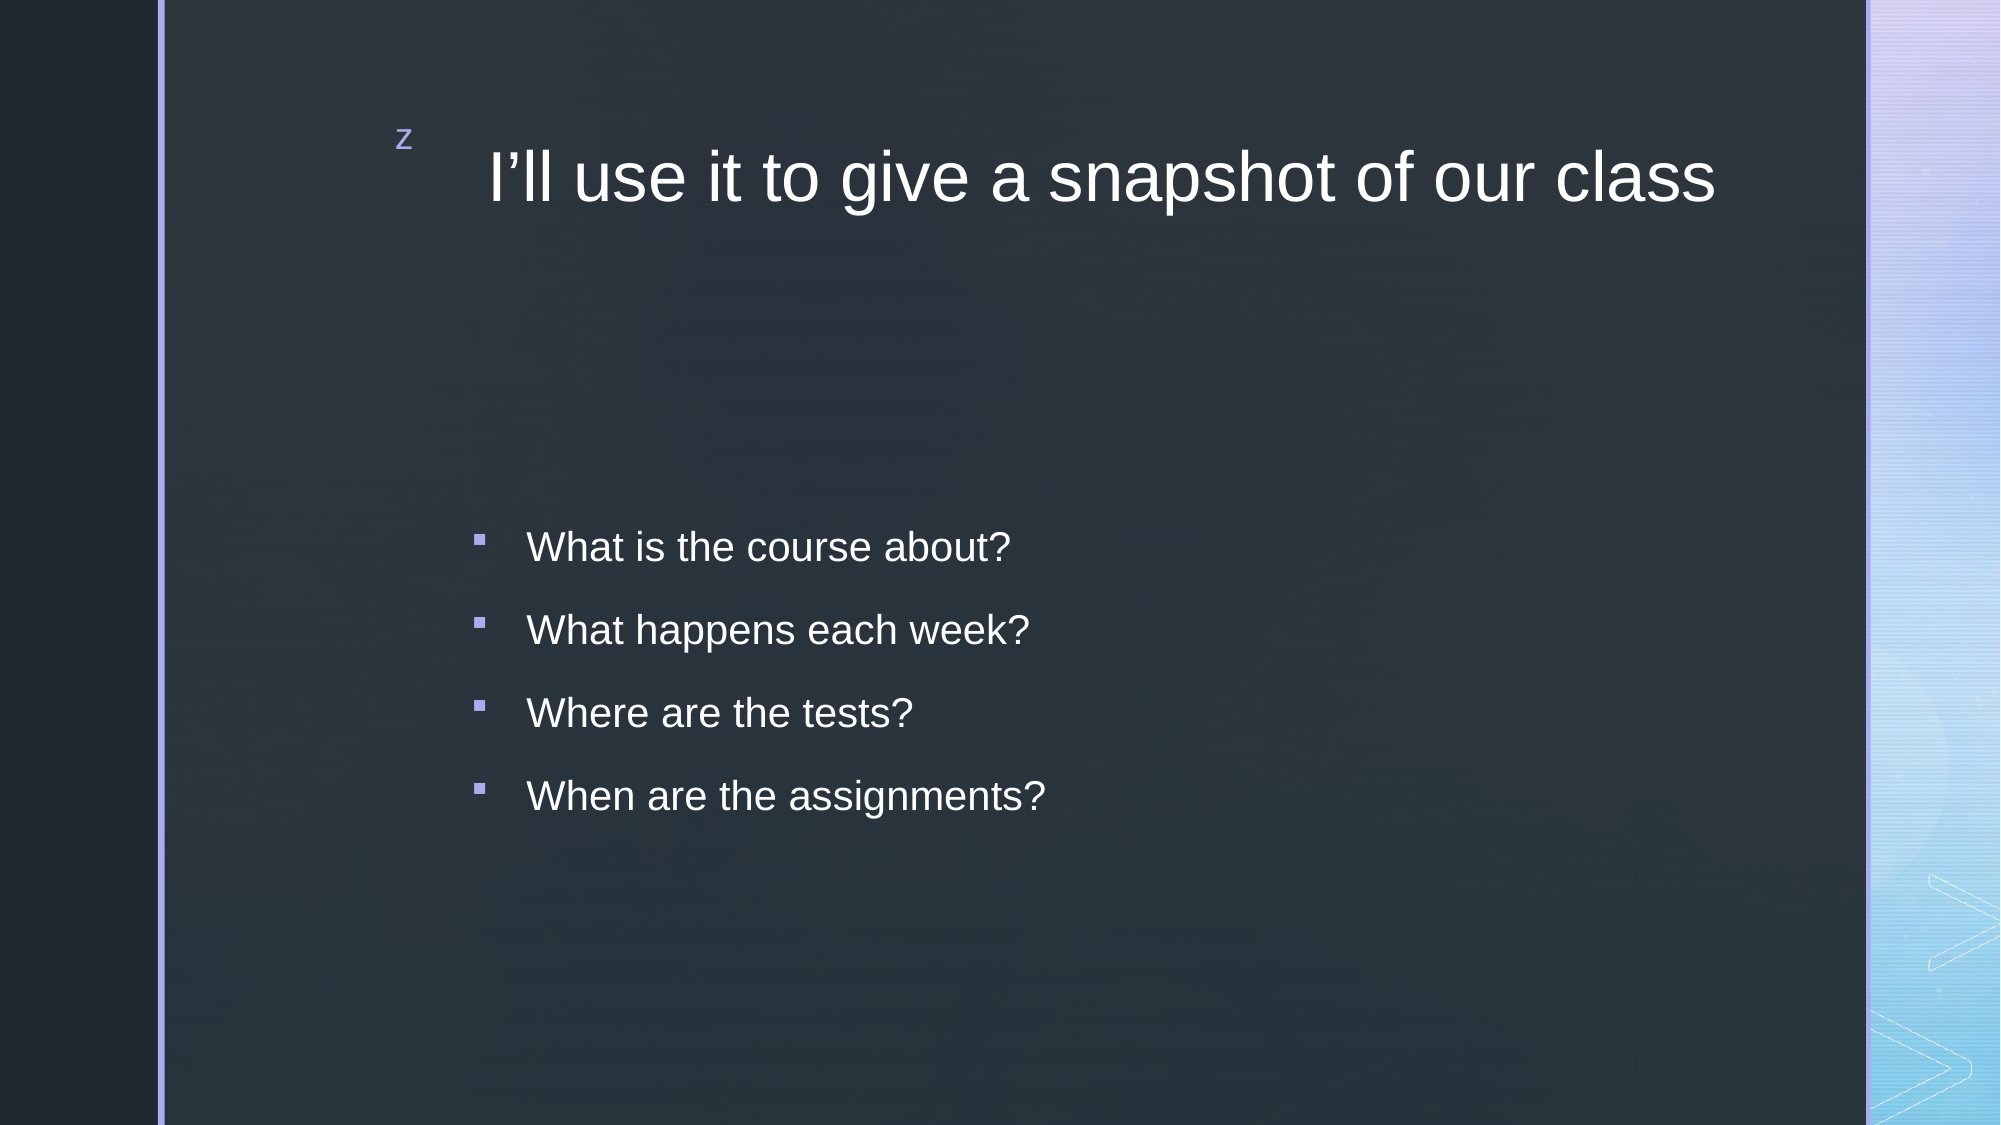

# I’ll use it to give a snapshot of our class
What is the course about?
What happens each week?
Where are the tests?
When are the assignments?